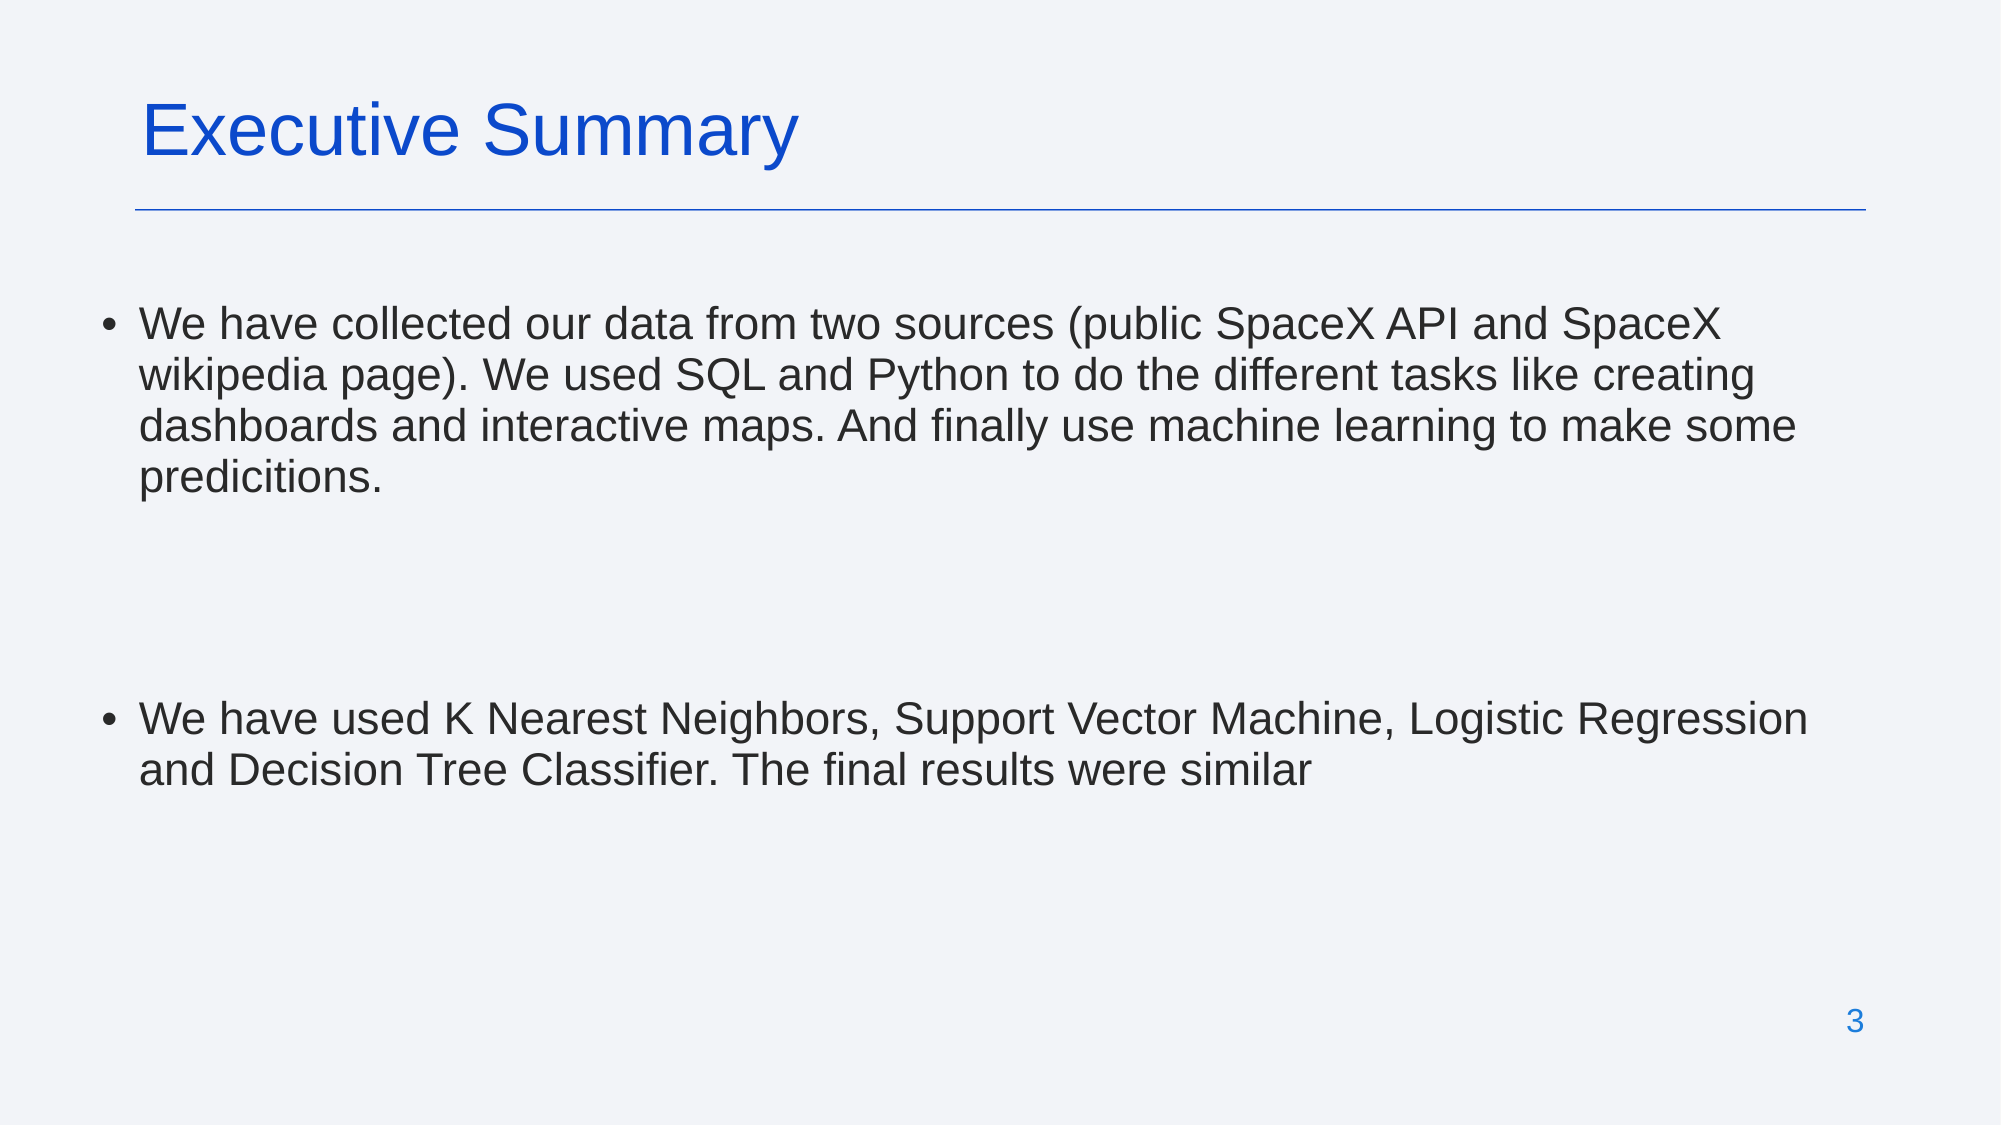

Executive Summary
We have collected our data from two sources (public SpaceX API and SpaceX wikipedia page). We used SQL and Python to do the different tasks like creating  dashboards and interactive maps. And finally use machine learning to make some predicitions.

We have used K Nearest Neighbors, Support Vector Machine, Logistic Regression and Decision Tree Classifier. The final results were similar
3